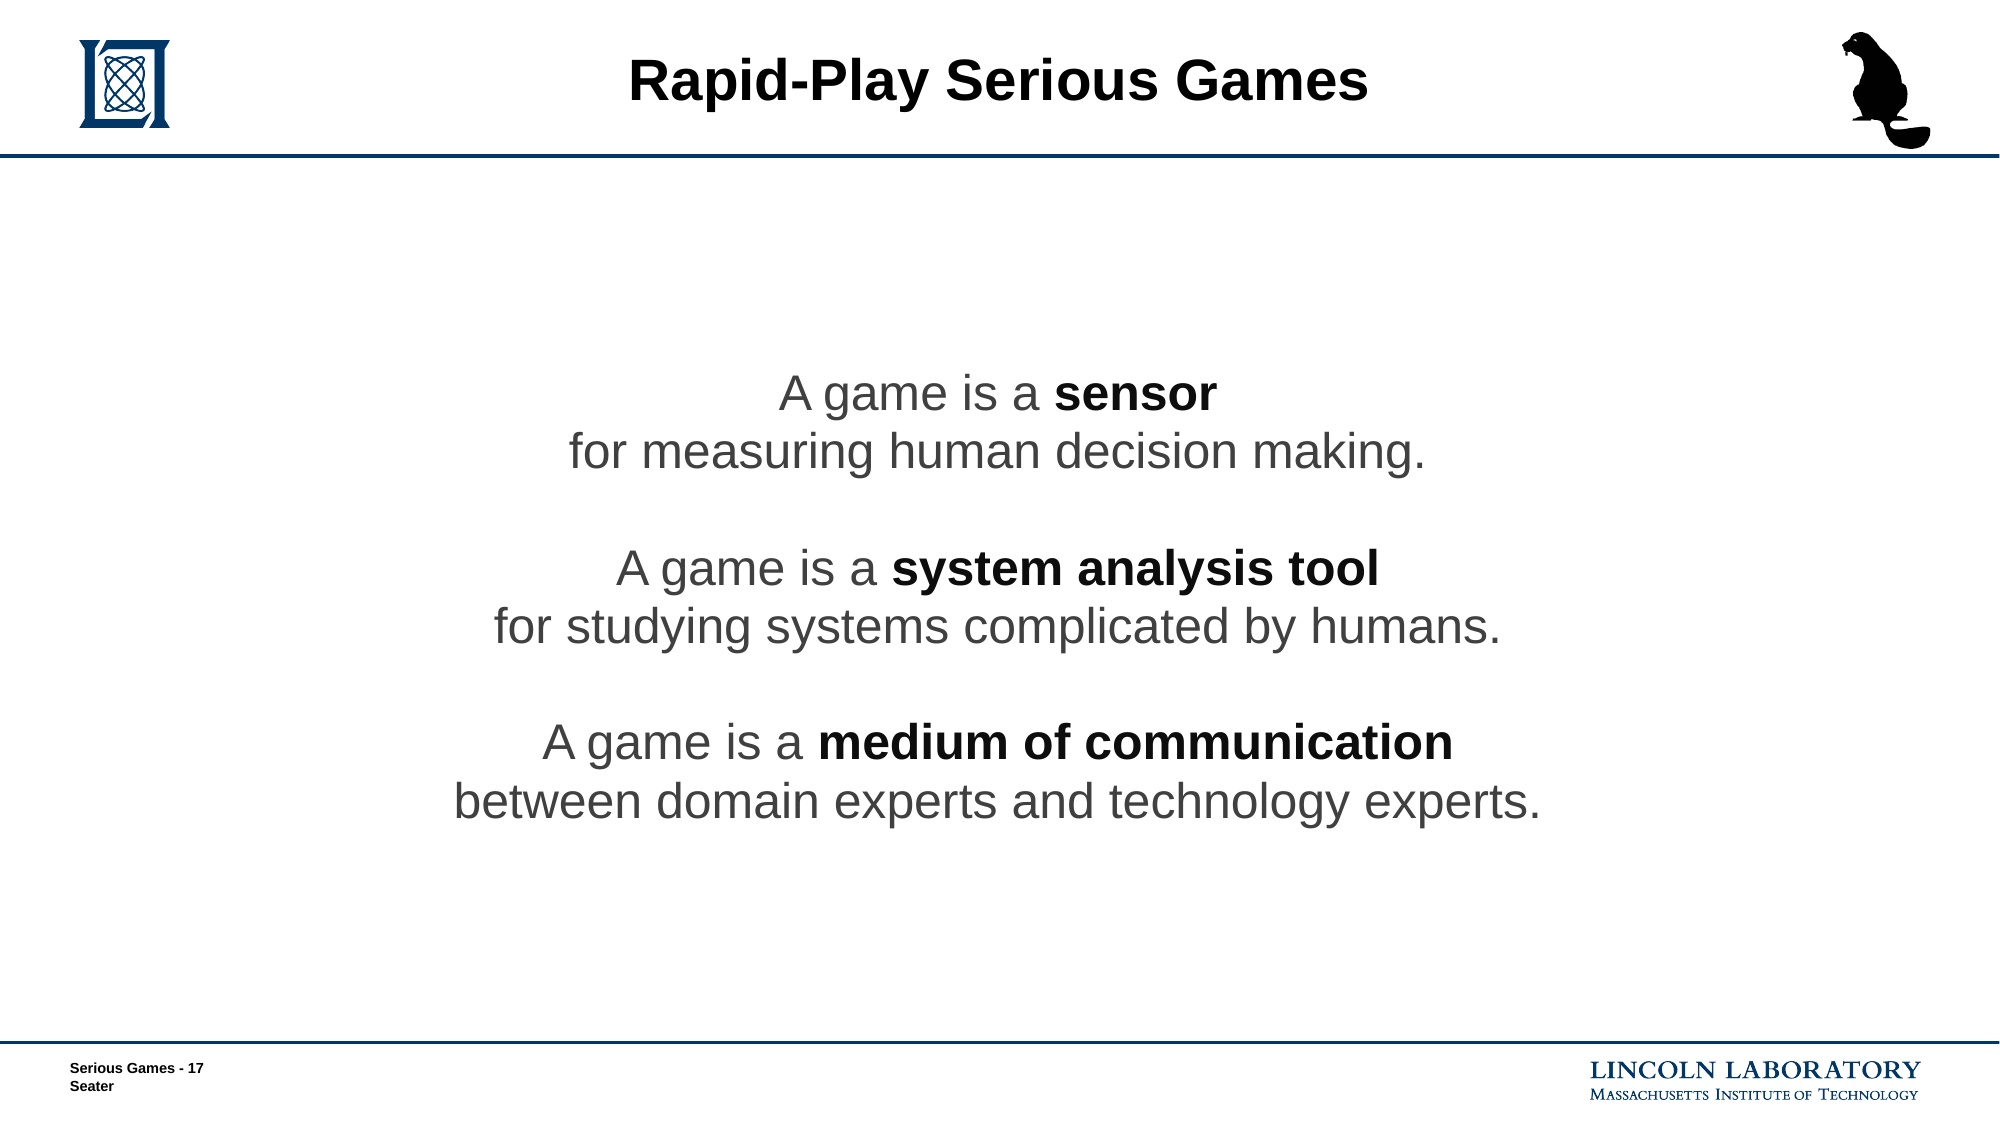

# Rapid-Play Serious Games
A game is a sensor
for measuring human decision making.

A game is a system analysis tool
for studying systems complicated by humans.

A game is a medium of communication
between domain experts and technology experts.